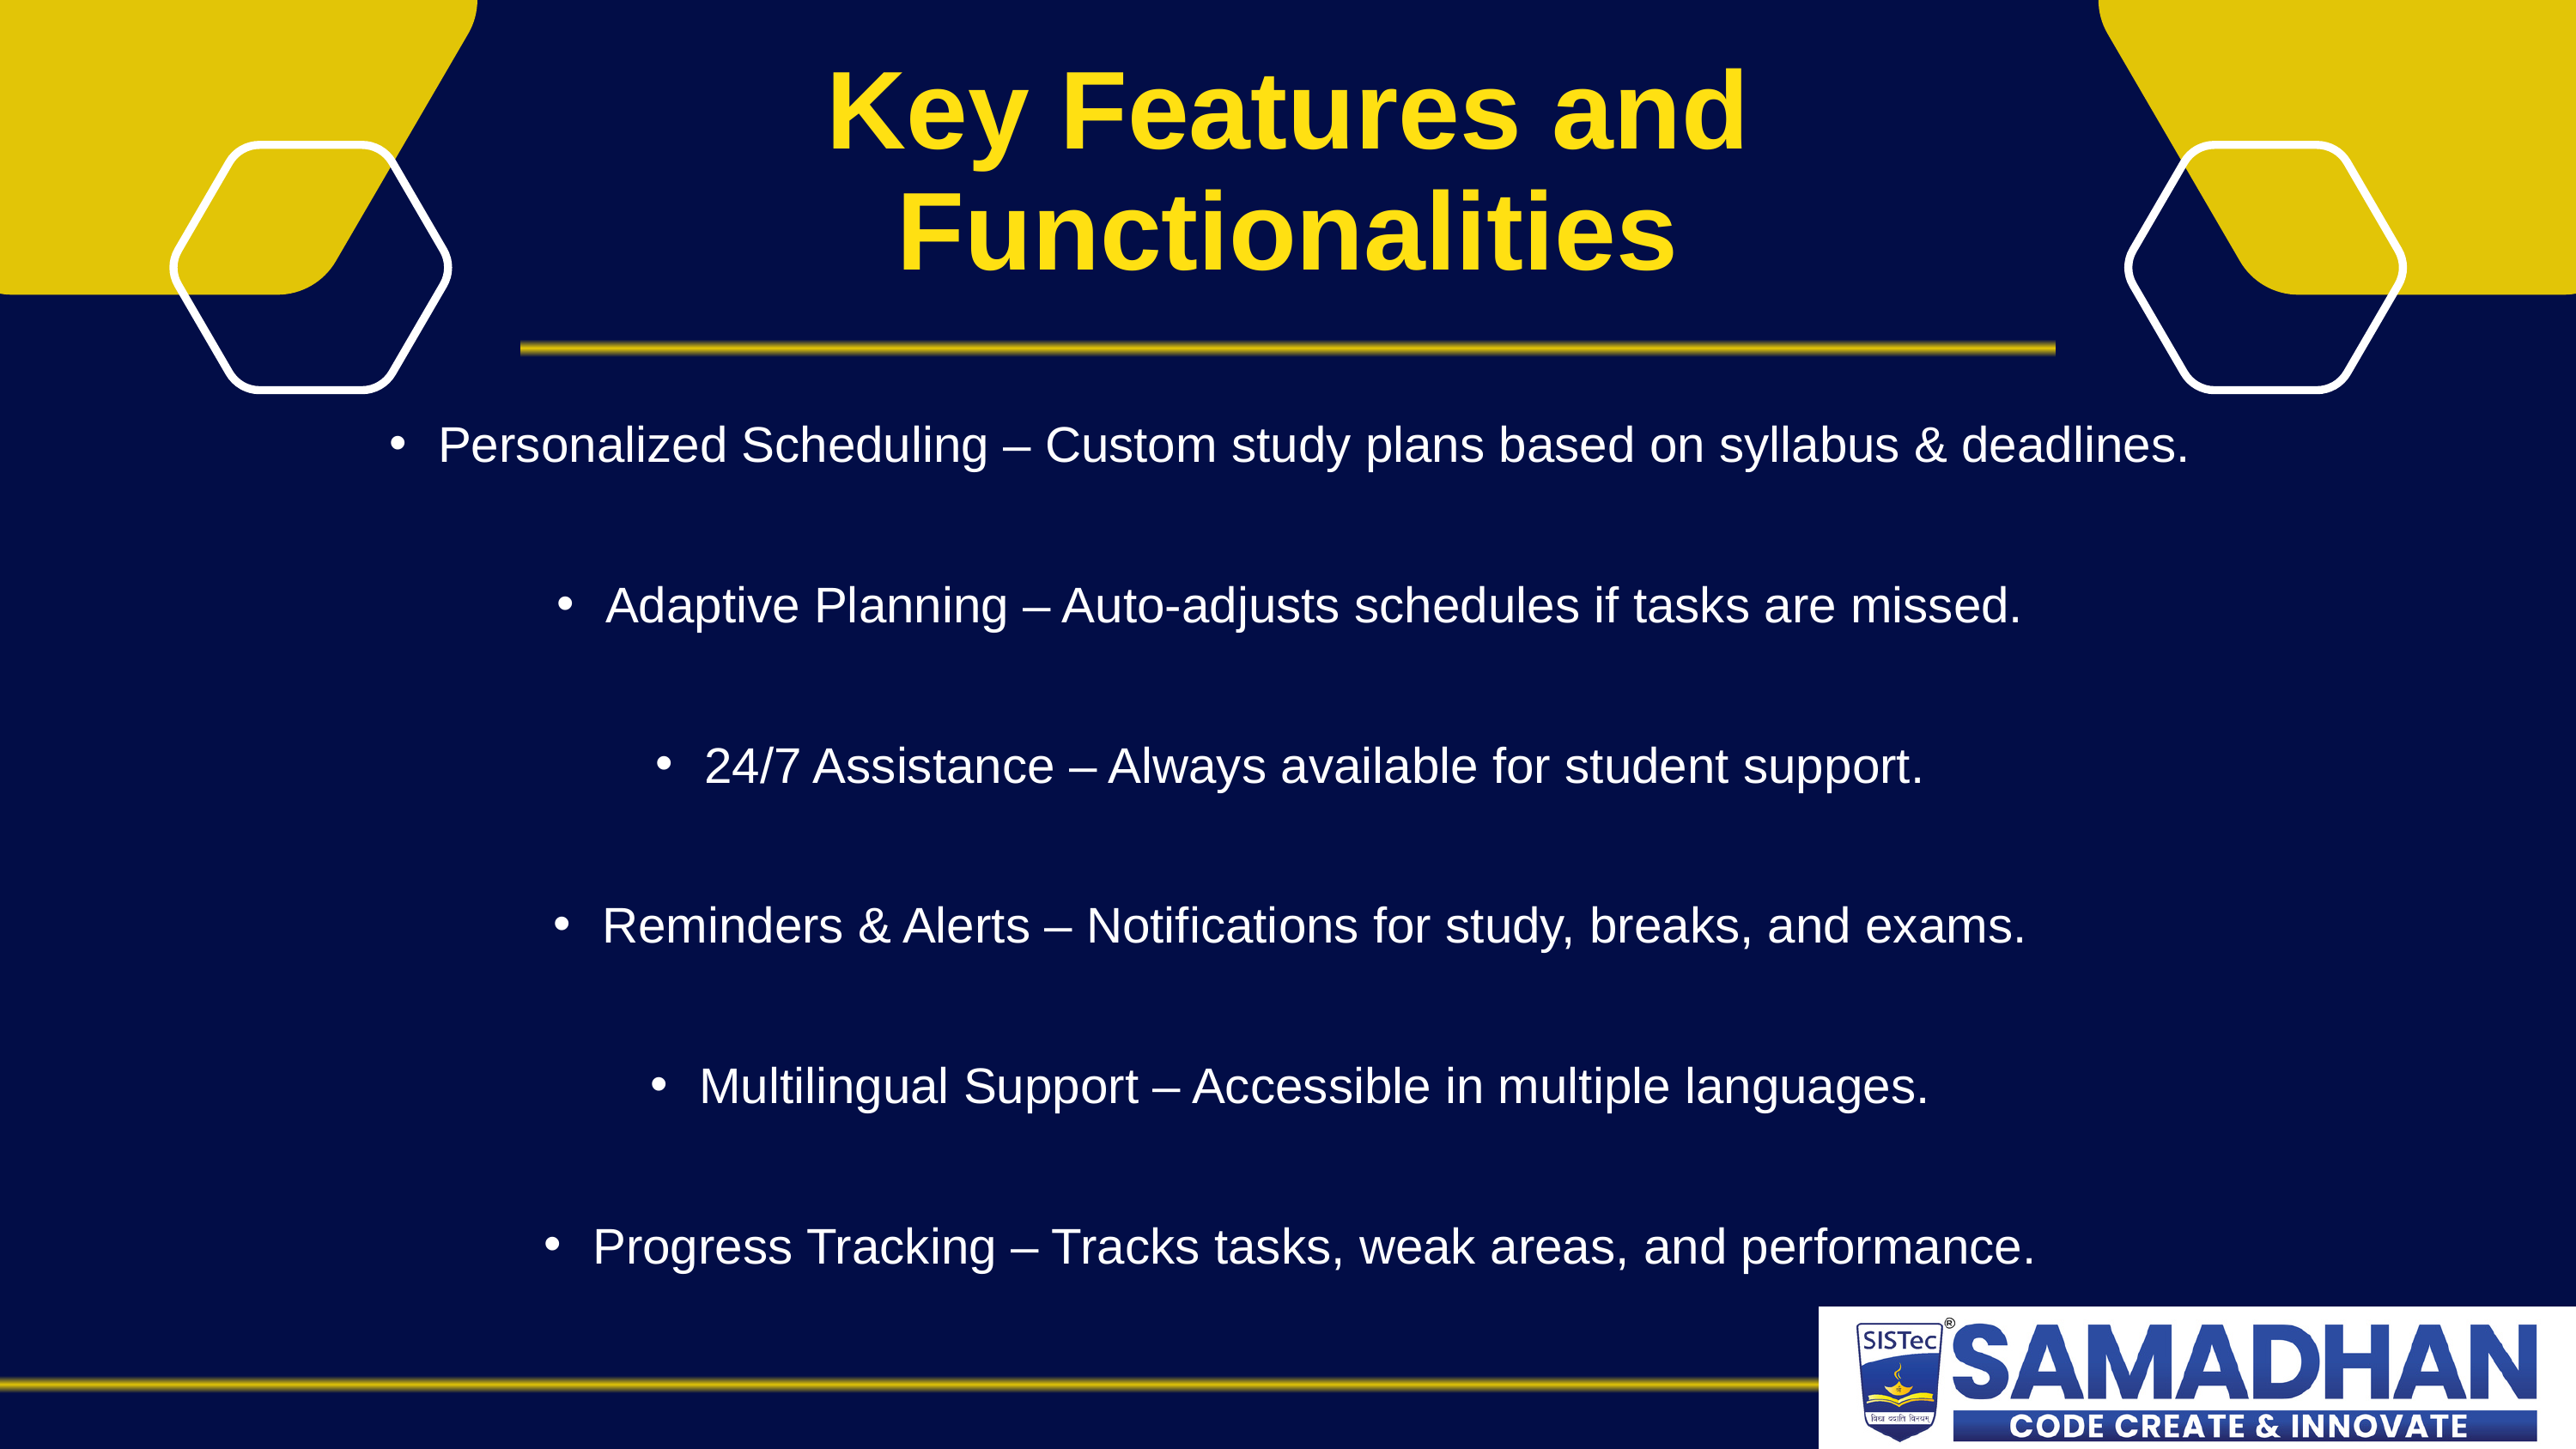

Key Features and Functionalities

Personalized Scheduling – Custom study plans based on syllabus & deadlines.

Adaptive Planning – Auto-adjusts schedules if tasks are missed.

24/7 Assistance – Always available for student support.

Reminders & Alerts – Notifications for study, breaks, and exams.

Multilingual Support – Accessible in multiple languages.

Progress Tracking – Tracks tasks, weak areas, and performance.